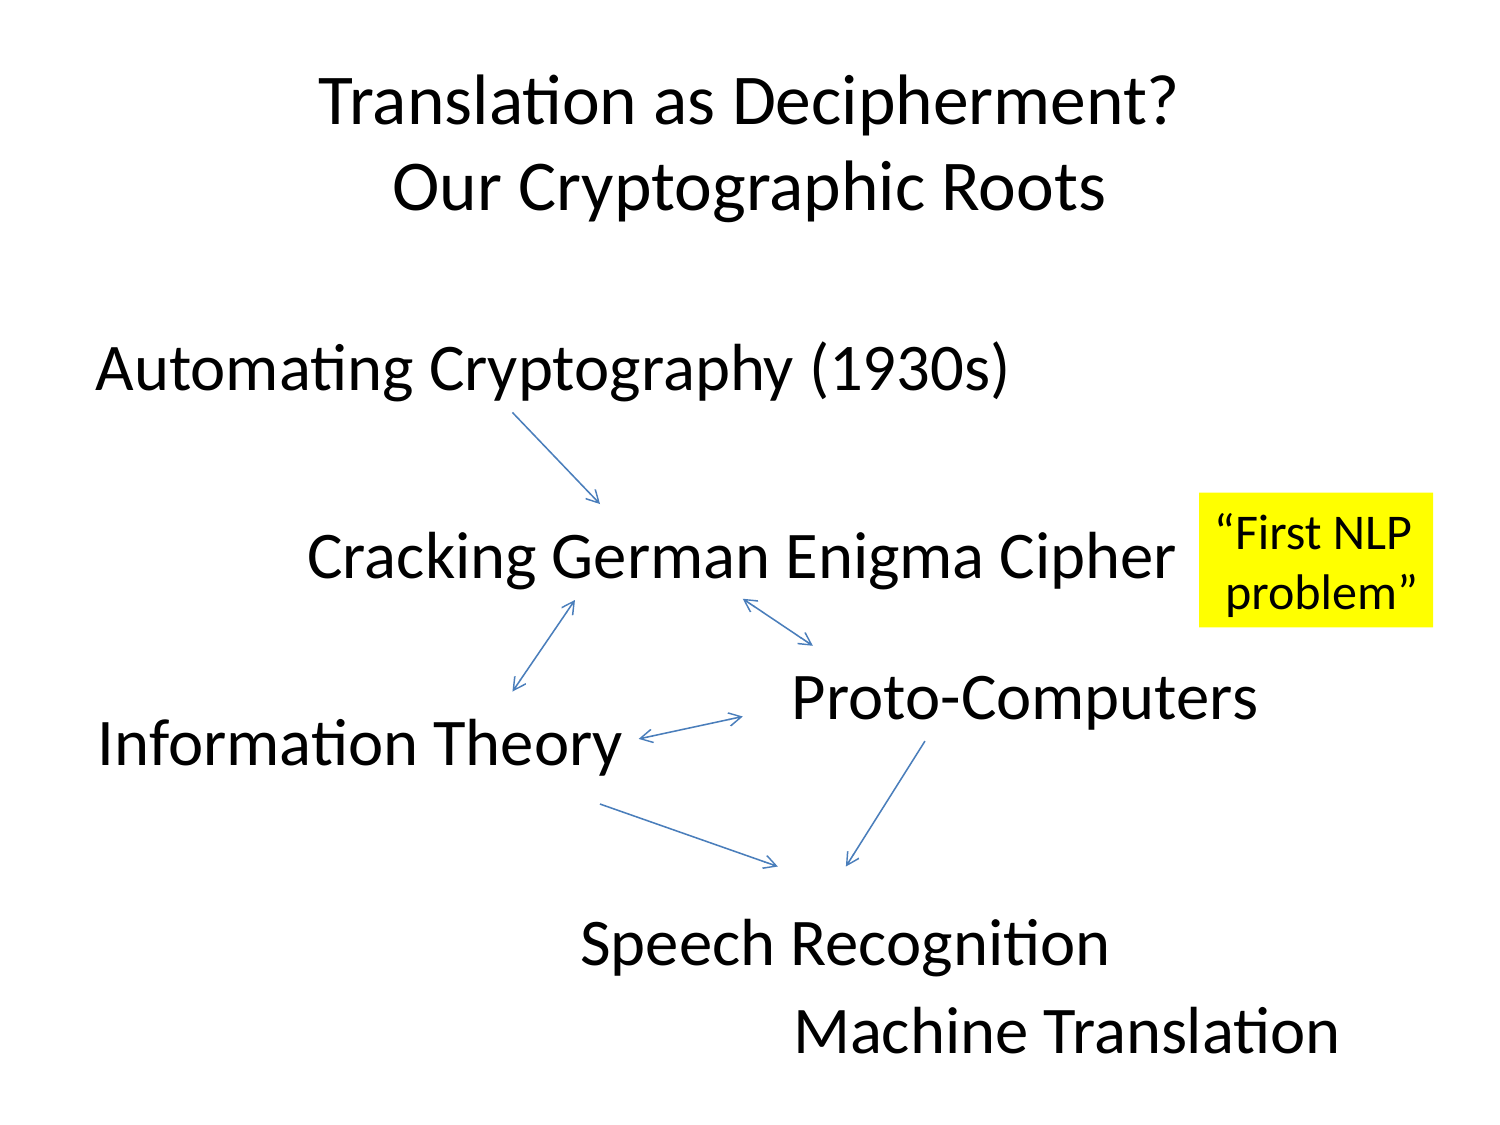

# Translation as Decipherment? Our Cryptographic Roots
Automating Cryptography (1930s)
“First NLP
 problem”
Cracking German Enigma Cipher
Proto-Computers
Information Theory
Speech Recognition
Machine Translation